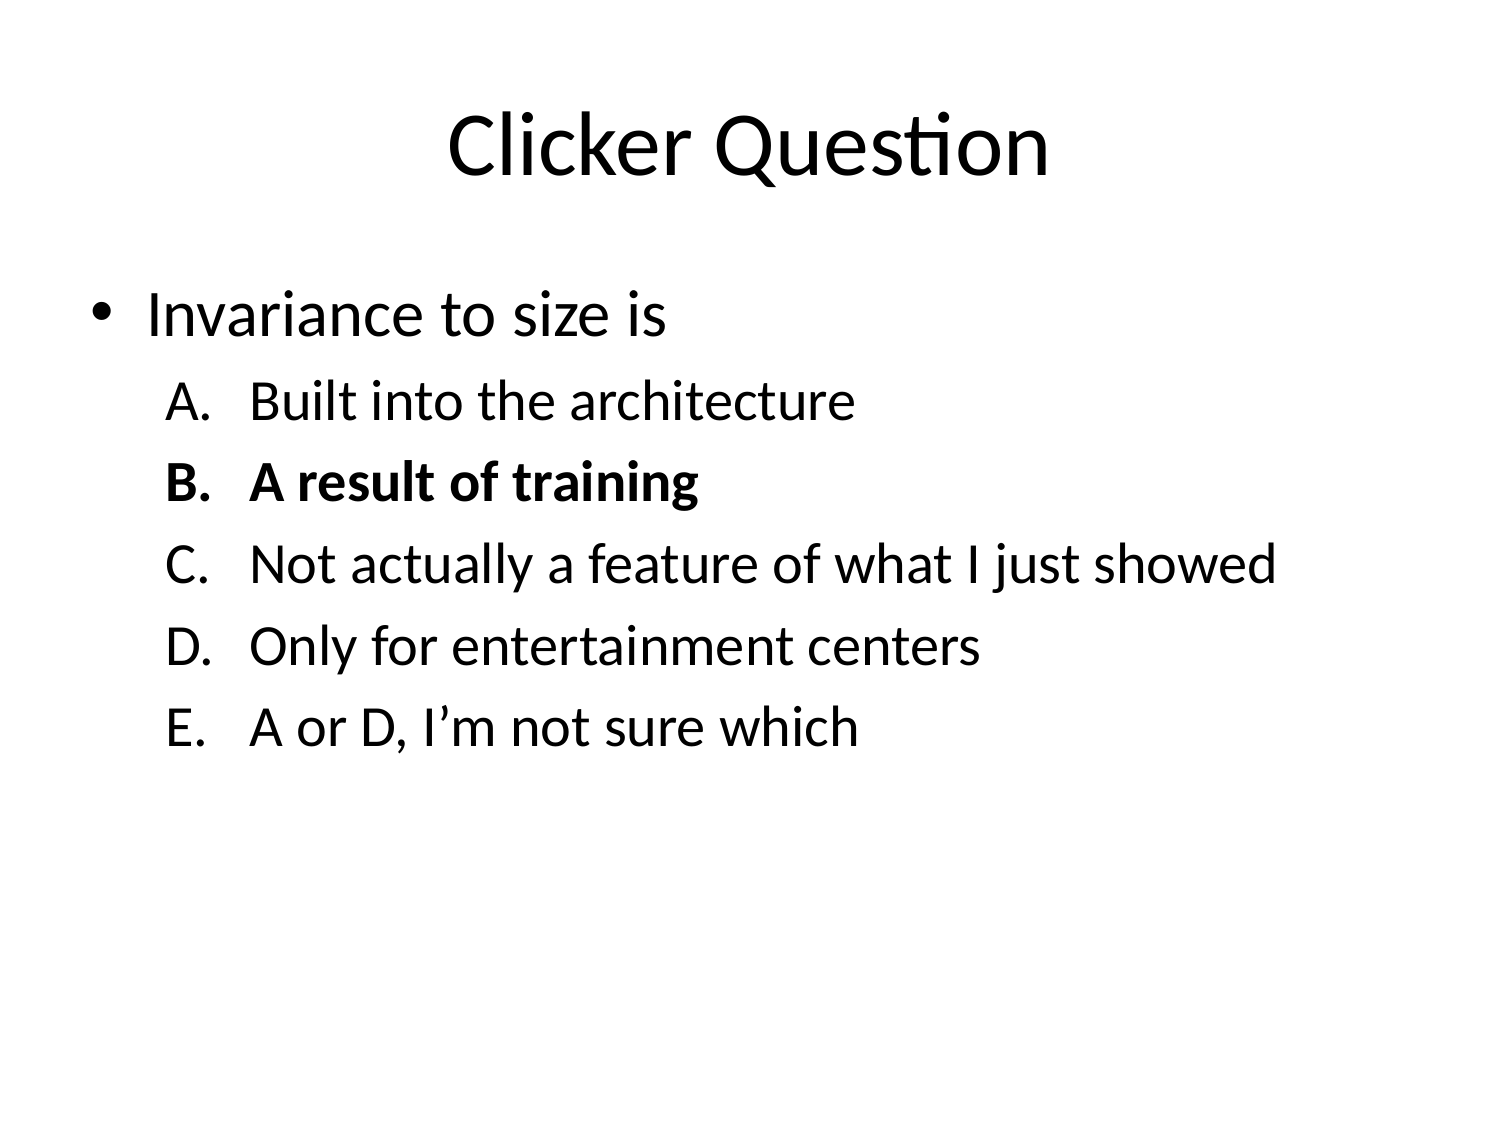

# Clicker Question
Invariance to size is
Built into the architecture
A result of training
Not actually a feature of what I just showed
Only for entertainment centers
A or D, I’m not sure which